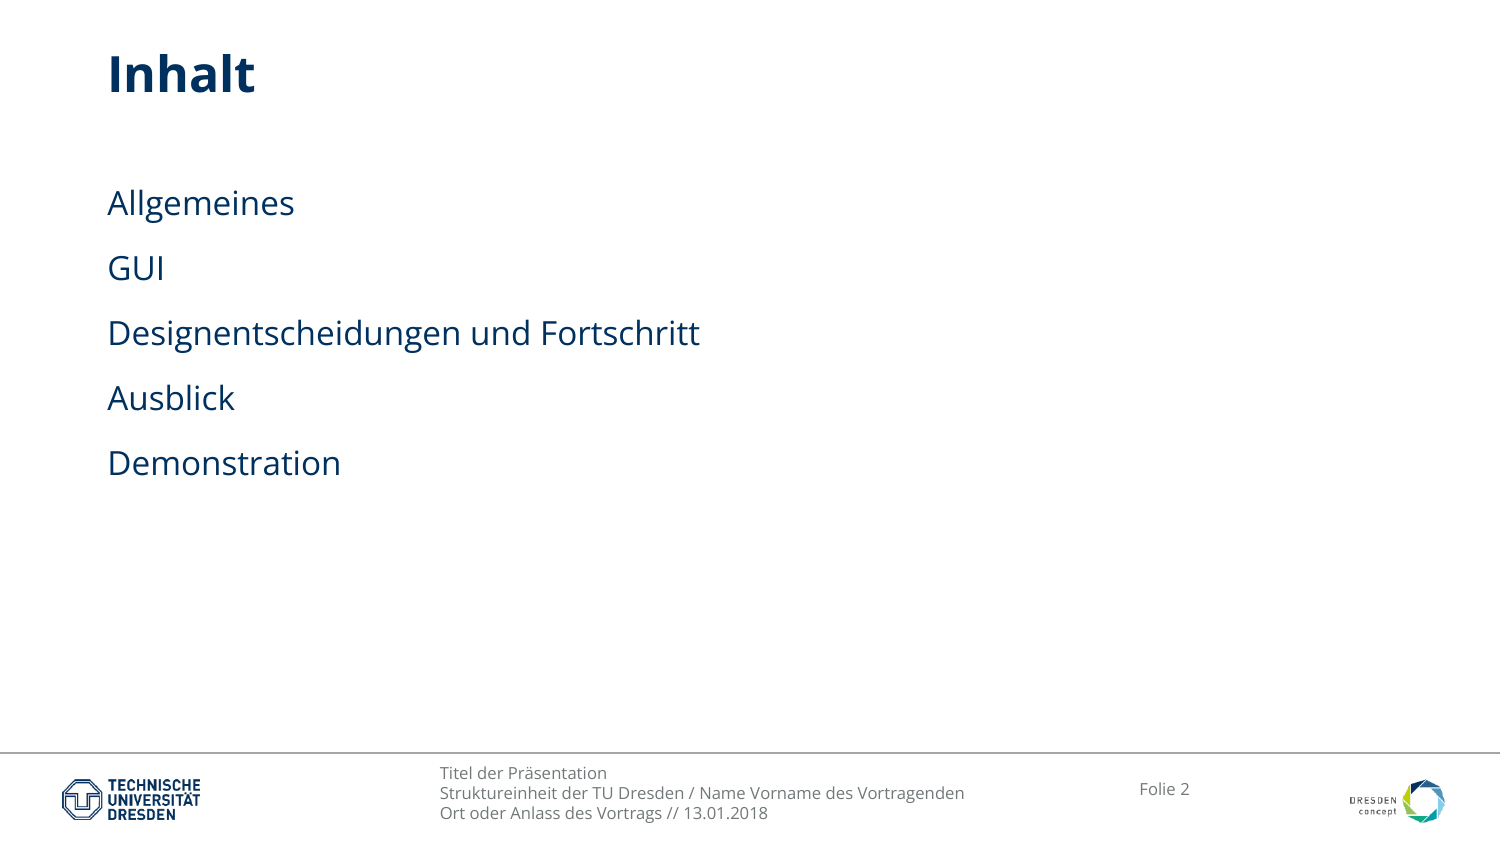

# Inhalt
Allgemeines
GUI
Designentscheidungen und Fortschritt
Ausblick
Demonstration